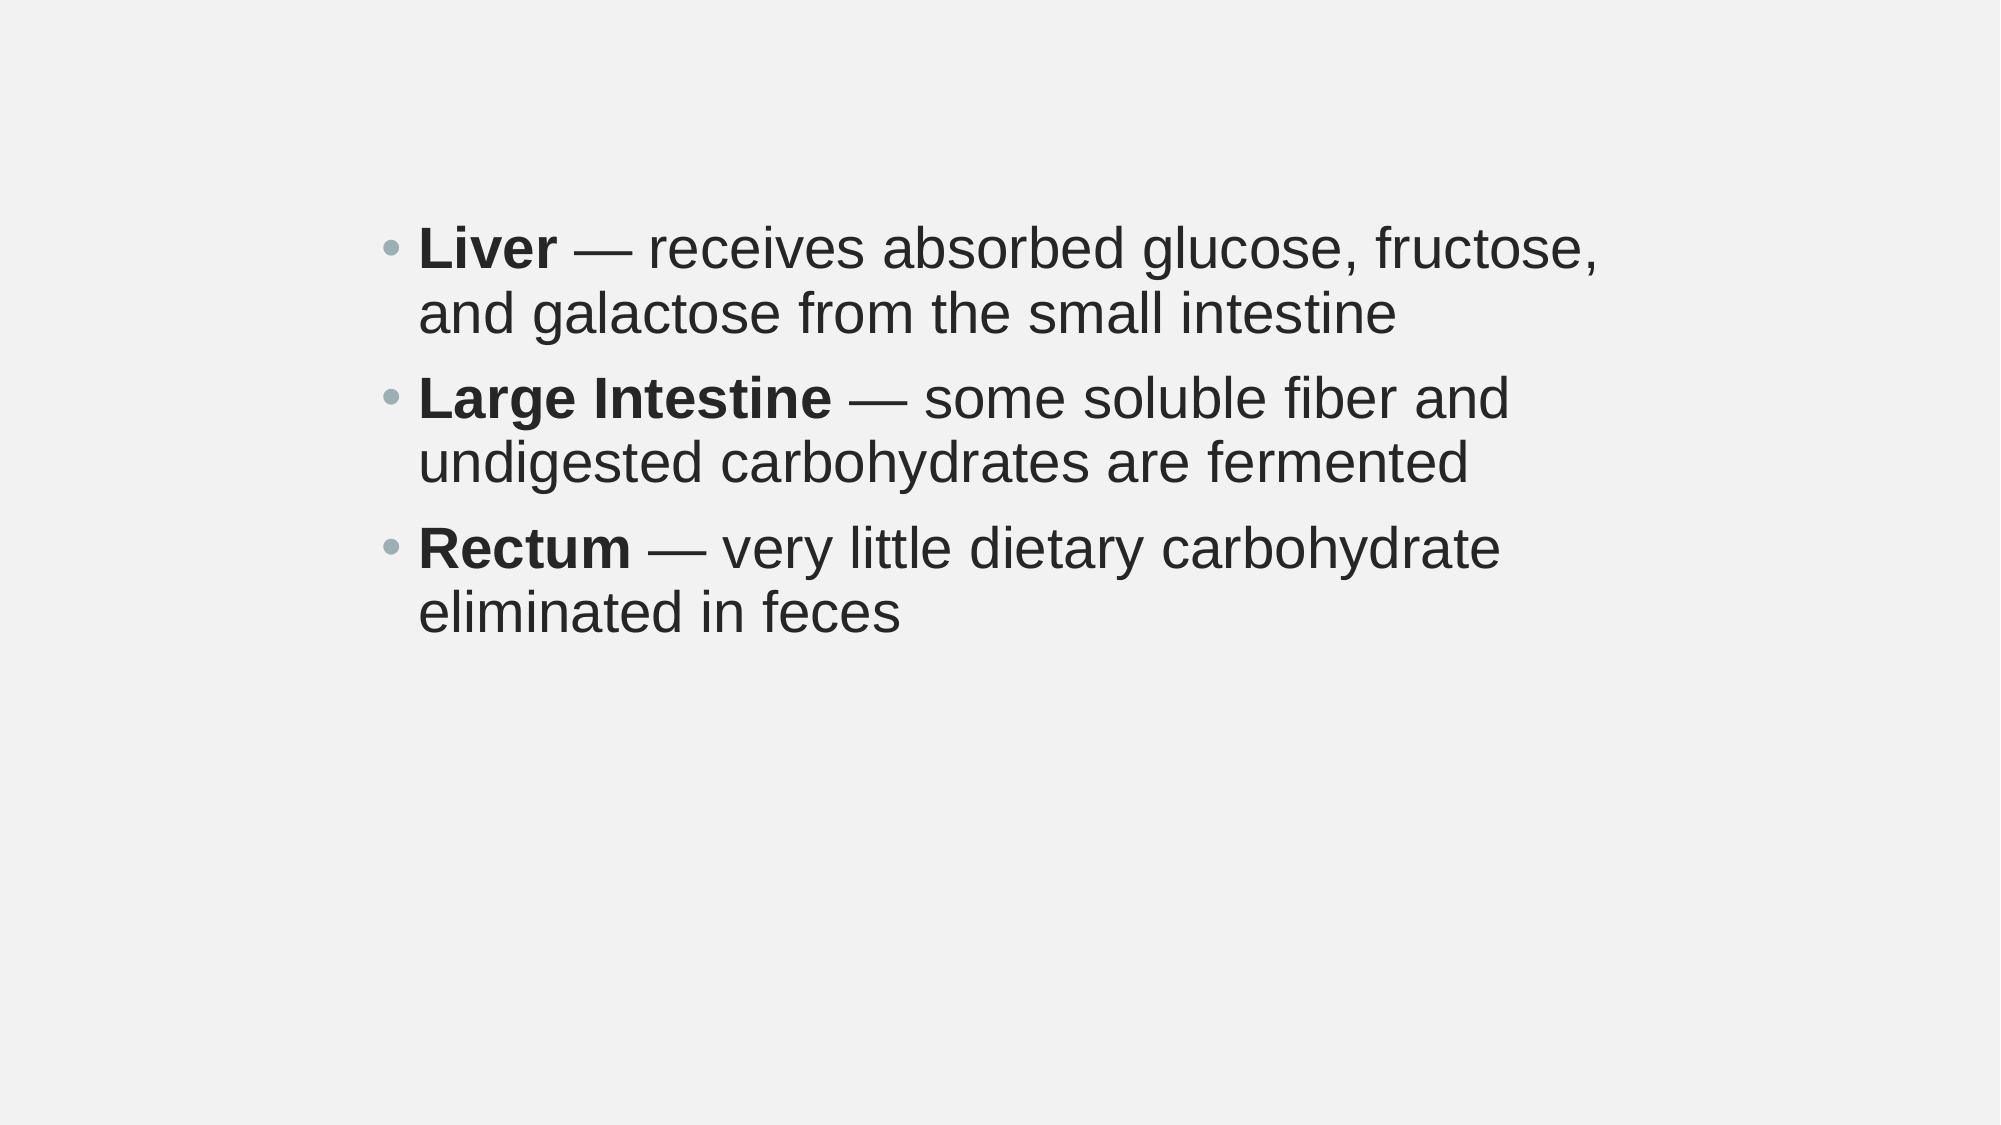

Liver — receives absorbed glucose, fructose, and galactose from the small intestine
Large Intestine — some soluble fiber and undigested carbohydrates are fermented
Rectum — very little dietary carbohydrate eliminated in feces